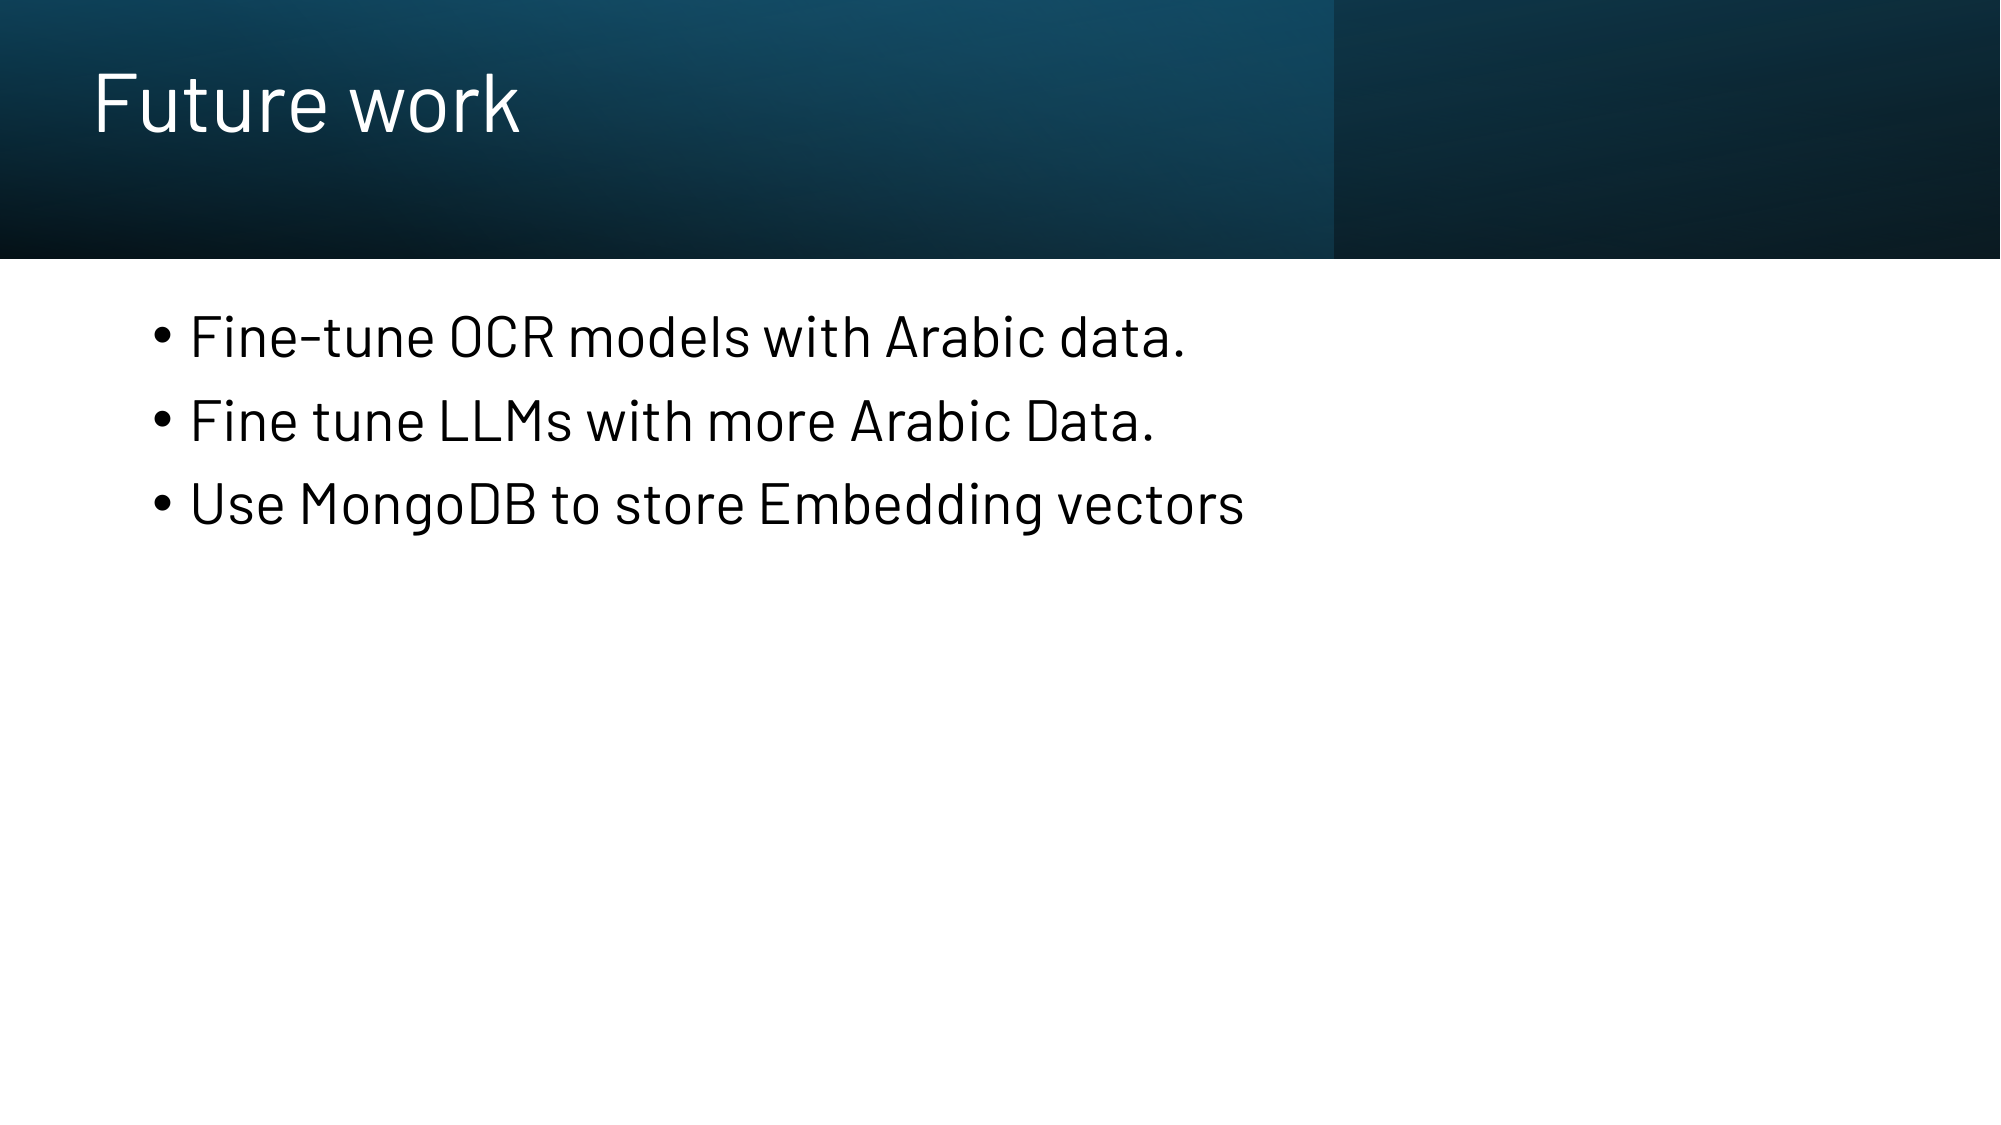

# Future work

Fine-tune OCR models with Arabic data.
Fine tune LLMs with more Arabic Data.
Use MongoDB to store Embedding vectors